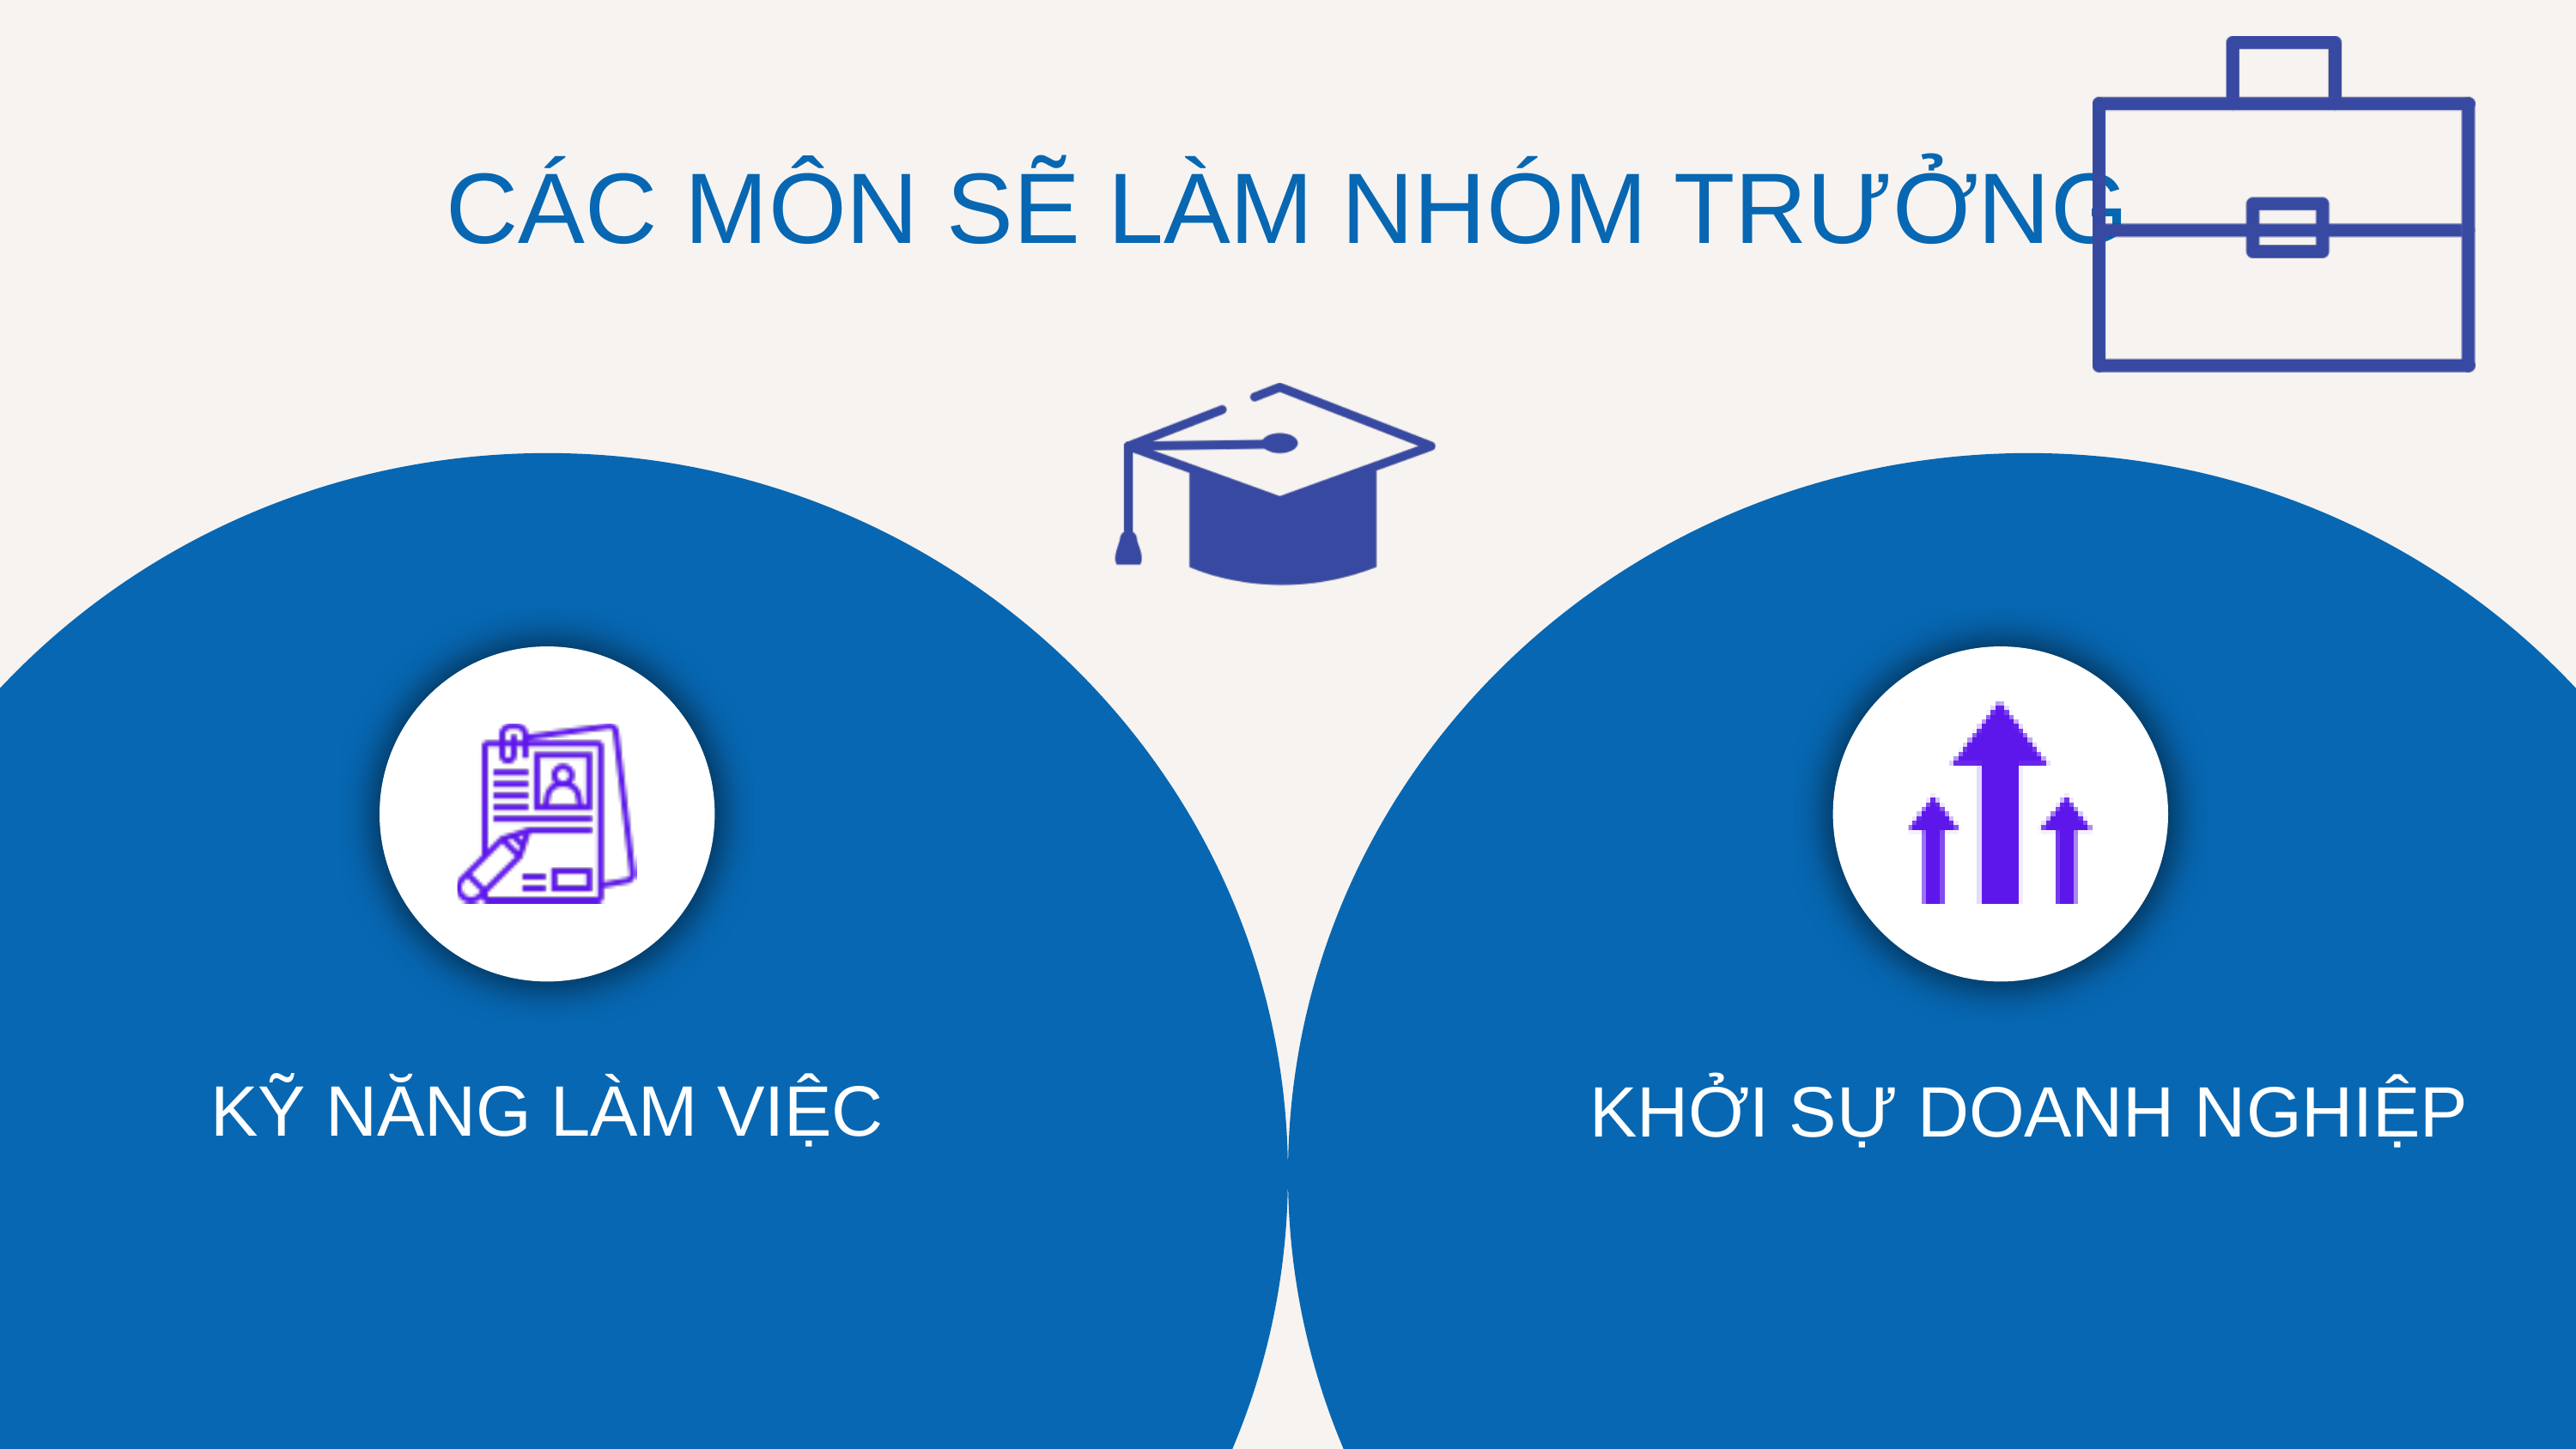

CÁC MÔN SẼ LÀM NHÓM TRƯỞNG

KỸ NĂNG LÀM VIỆC
KHỞI SỰ DOANH NGHIỆP